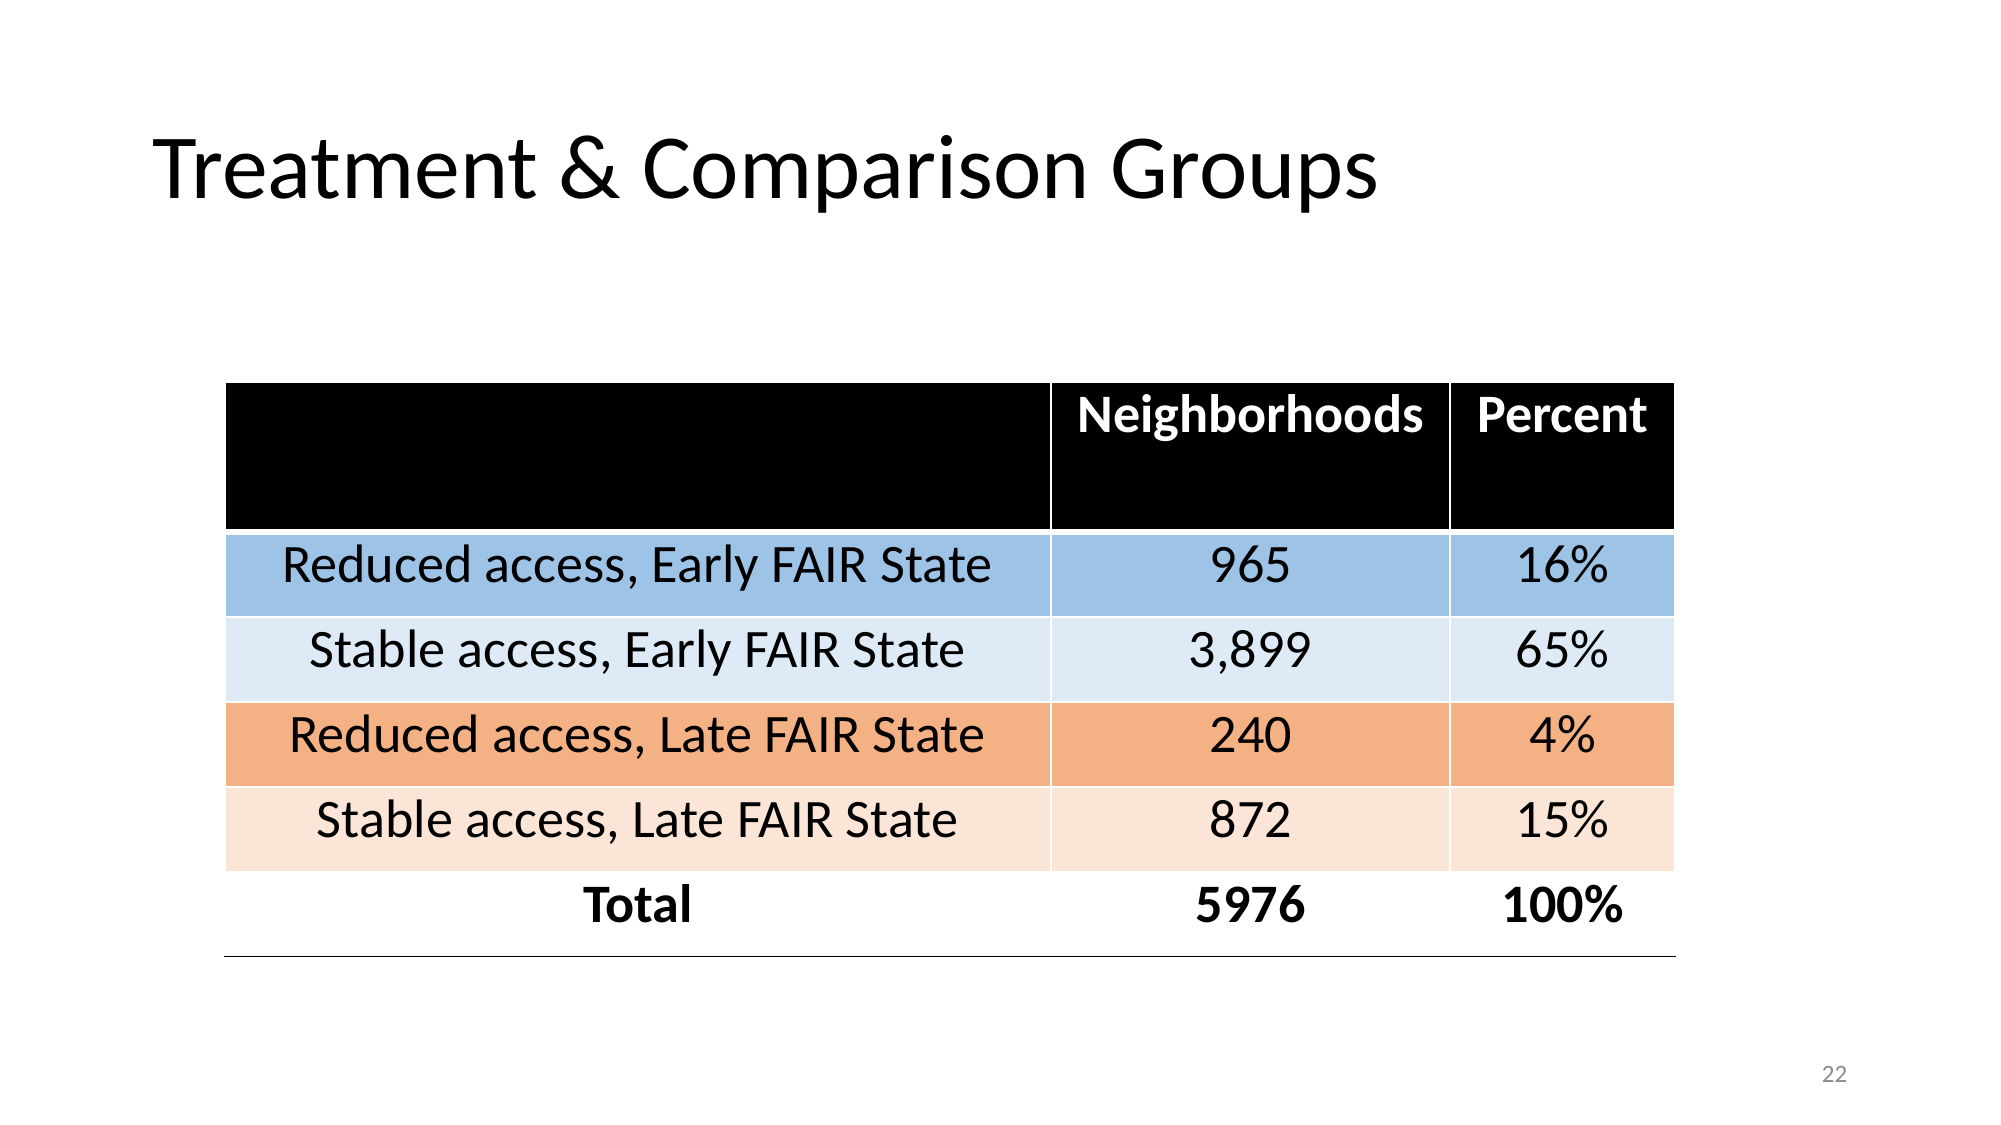

# Treatment & Comparison Groups
|  | Neighborhoods | Percent |
| --- | --- | --- |
| Reduced access, Early FAIR State | 965 | 16% |
| Stable access, Early FAIR State | 3,899 | 65% |
| Reduced access, Late FAIR State | 240 | 4% |
| Stable access, Late FAIR State | 872 | 15% |
| Total | 5976 | 100% |
22